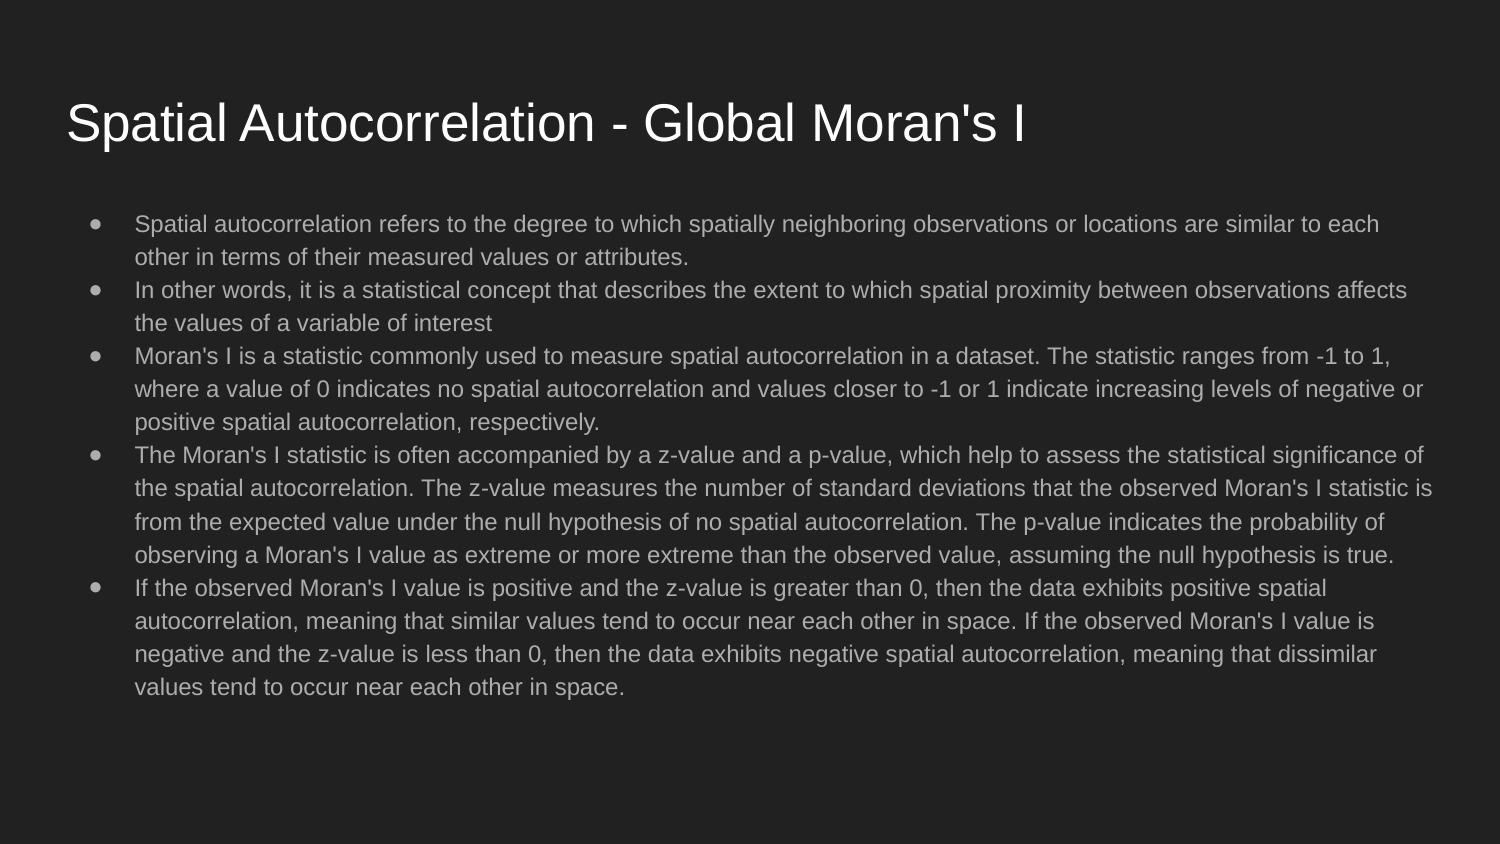

# Spatial Autocorrelation - Global Moran's I
Spatial autocorrelation refers to the degree to which spatially neighboring observations or locations are similar to each other in terms of their measured values or attributes.
In other words, it is a statistical concept that describes the extent to which spatial proximity between observations affects the values of a variable of interest
Moran's I is a statistic commonly used to measure spatial autocorrelation in a dataset. The statistic ranges from -1 to 1, where a value of 0 indicates no spatial autocorrelation and values closer to -1 or 1 indicate increasing levels of negative or positive spatial autocorrelation, respectively.
The Moran's I statistic is often accompanied by a z-value and a p-value, which help to assess the statistical significance of the spatial autocorrelation. The z-value measures the number of standard deviations that the observed Moran's I statistic is from the expected value under the null hypothesis of no spatial autocorrelation. The p-value indicates the probability of observing a Moran's I value as extreme or more extreme than the observed value, assuming the null hypothesis is true.
If the observed Moran's I value is positive and the z-value is greater than 0, then the data exhibits positive spatial autocorrelation, meaning that similar values tend to occur near each other in space. If the observed Moran's I value is negative and the z-value is less than 0, then the data exhibits negative spatial autocorrelation, meaning that dissimilar values tend to occur near each other in space.